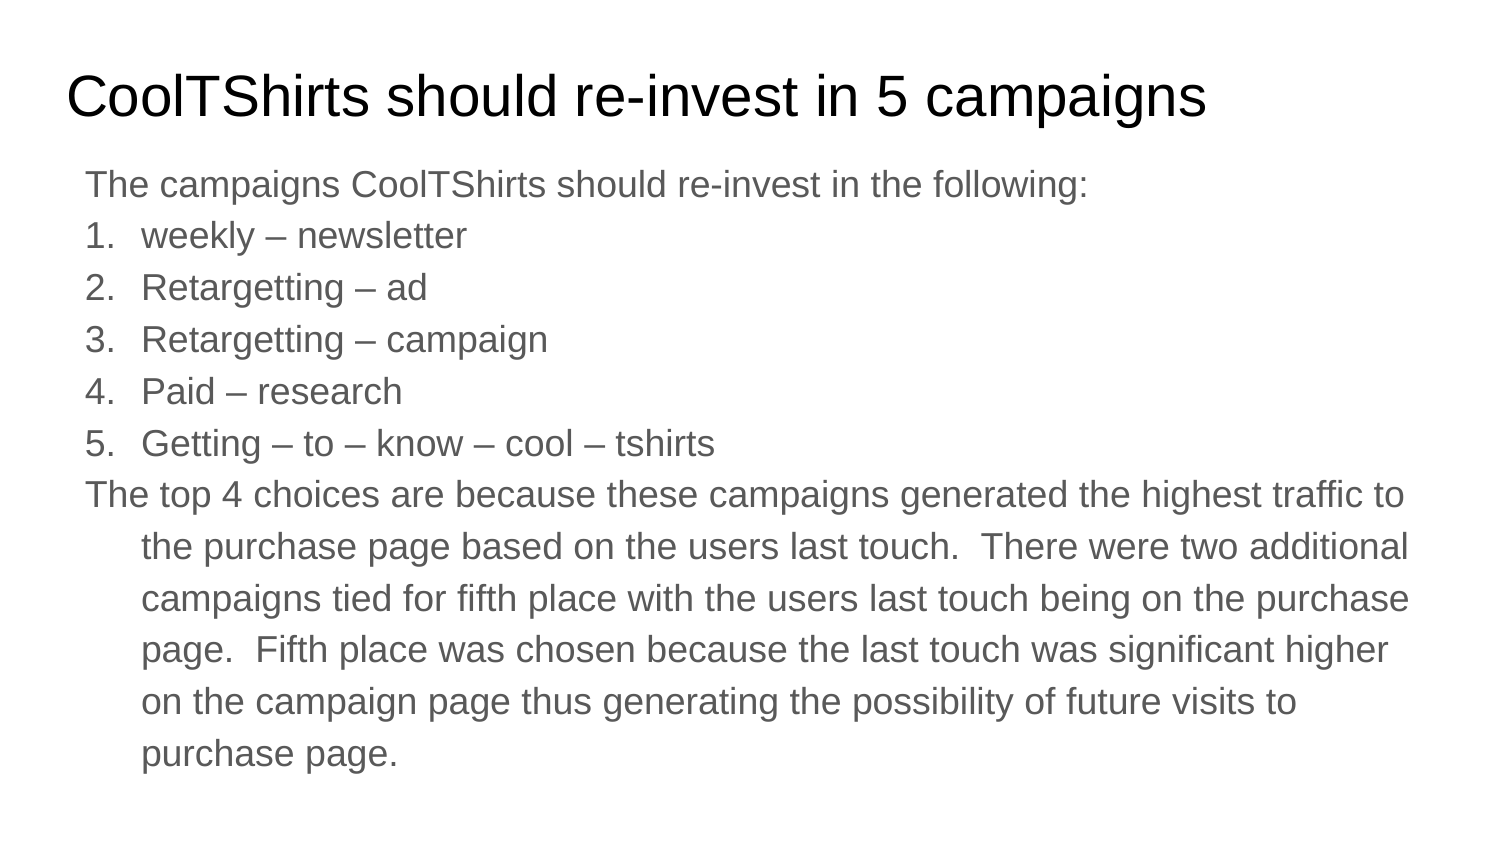

# CoolTShirts should re-invest in 5 campaigns
The campaigns CoolTShirts should re-invest in the following:
weekly – newsletter
Retargetting – ad
Retargetting – campaign
Paid – research
Getting – to – know – cool – tshirts
The top 4 choices are because these campaigns generated the highest traffic to the purchase page based on the users last touch.  There were two additional campaigns tied for fifth place with the users last touch being on the purchase page.  Fifth place was chosen because the last touch was significant higher on the campaign page thus generating the possibility of future visits to purchase page.